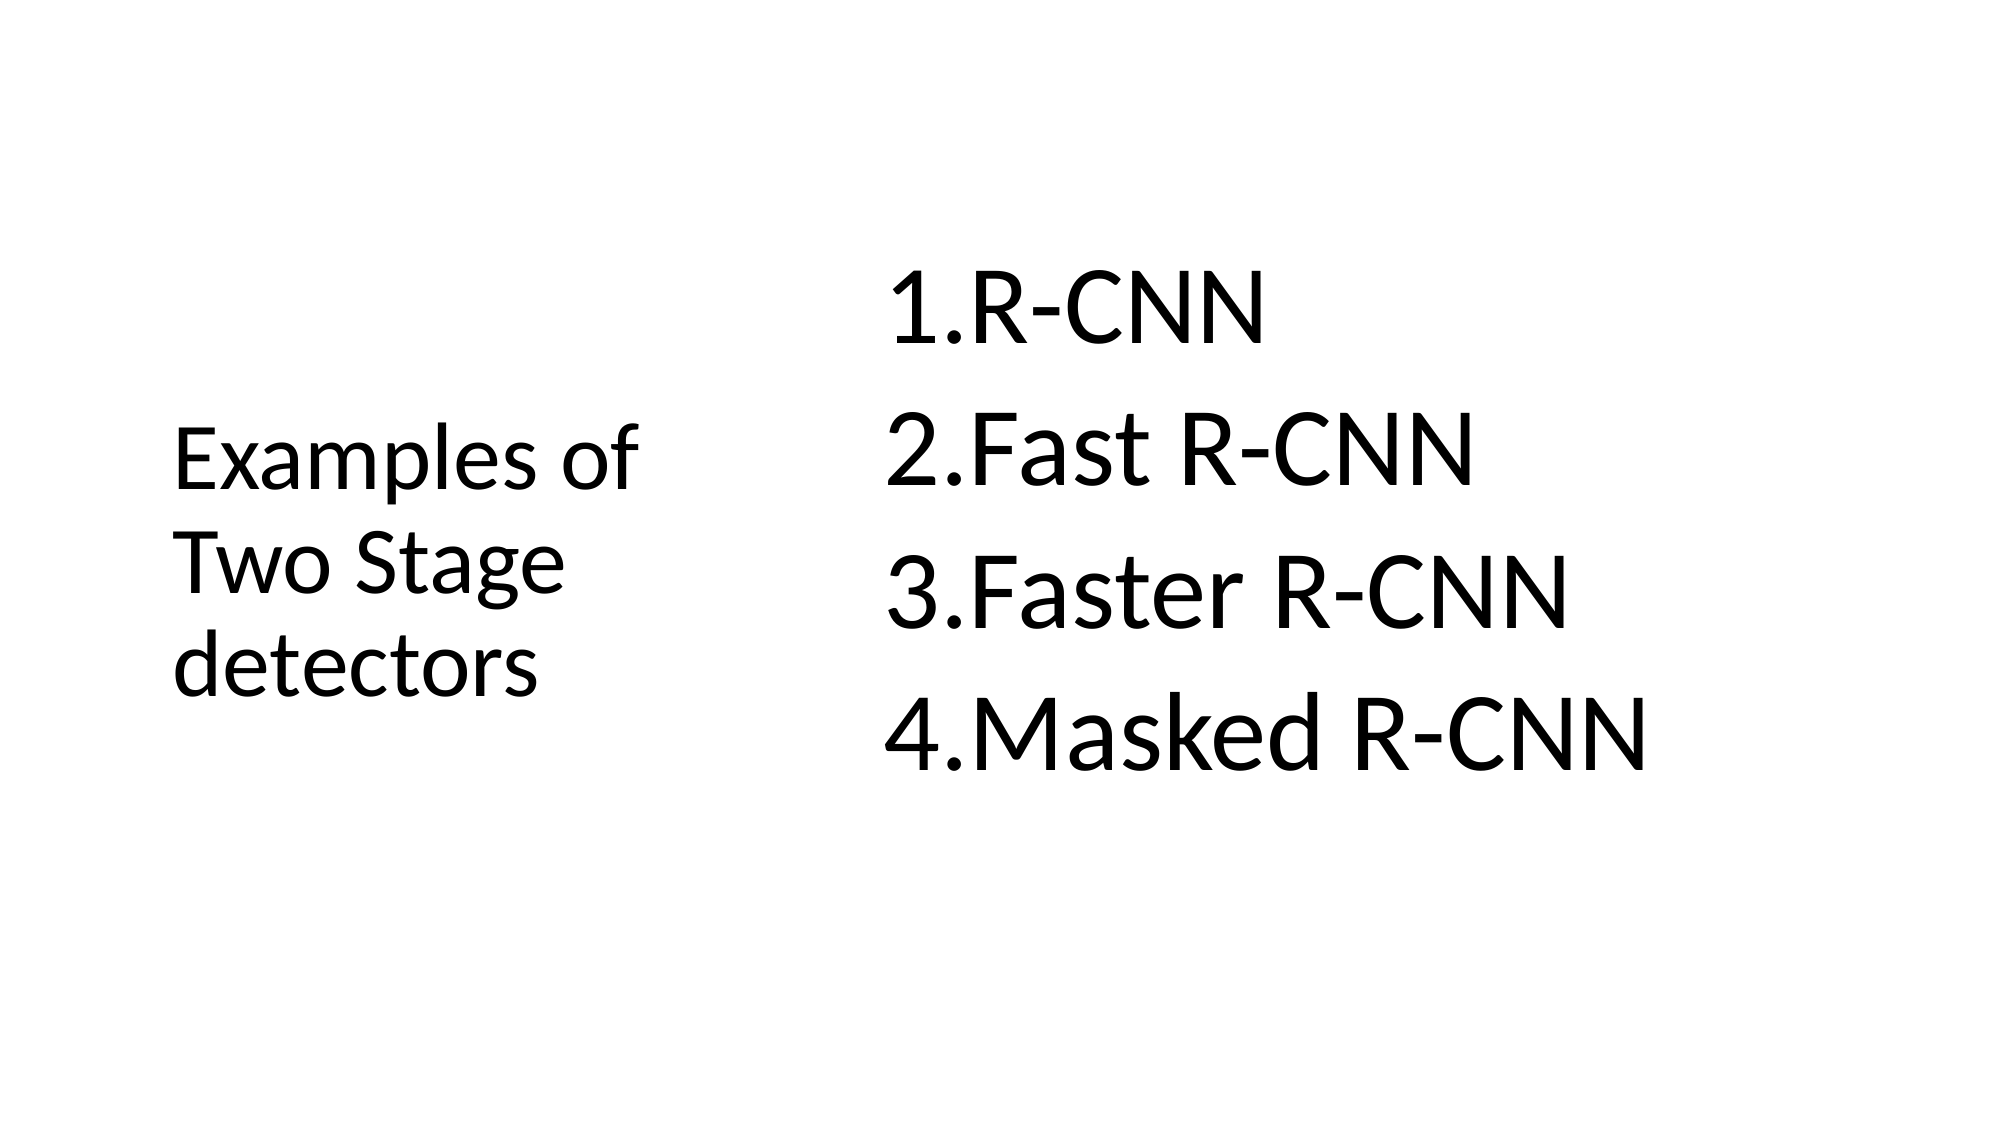

# Examples of Two Stage detectors
R-CNN
Fast R-CNN
Faster R-CNN
Masked R-CNN